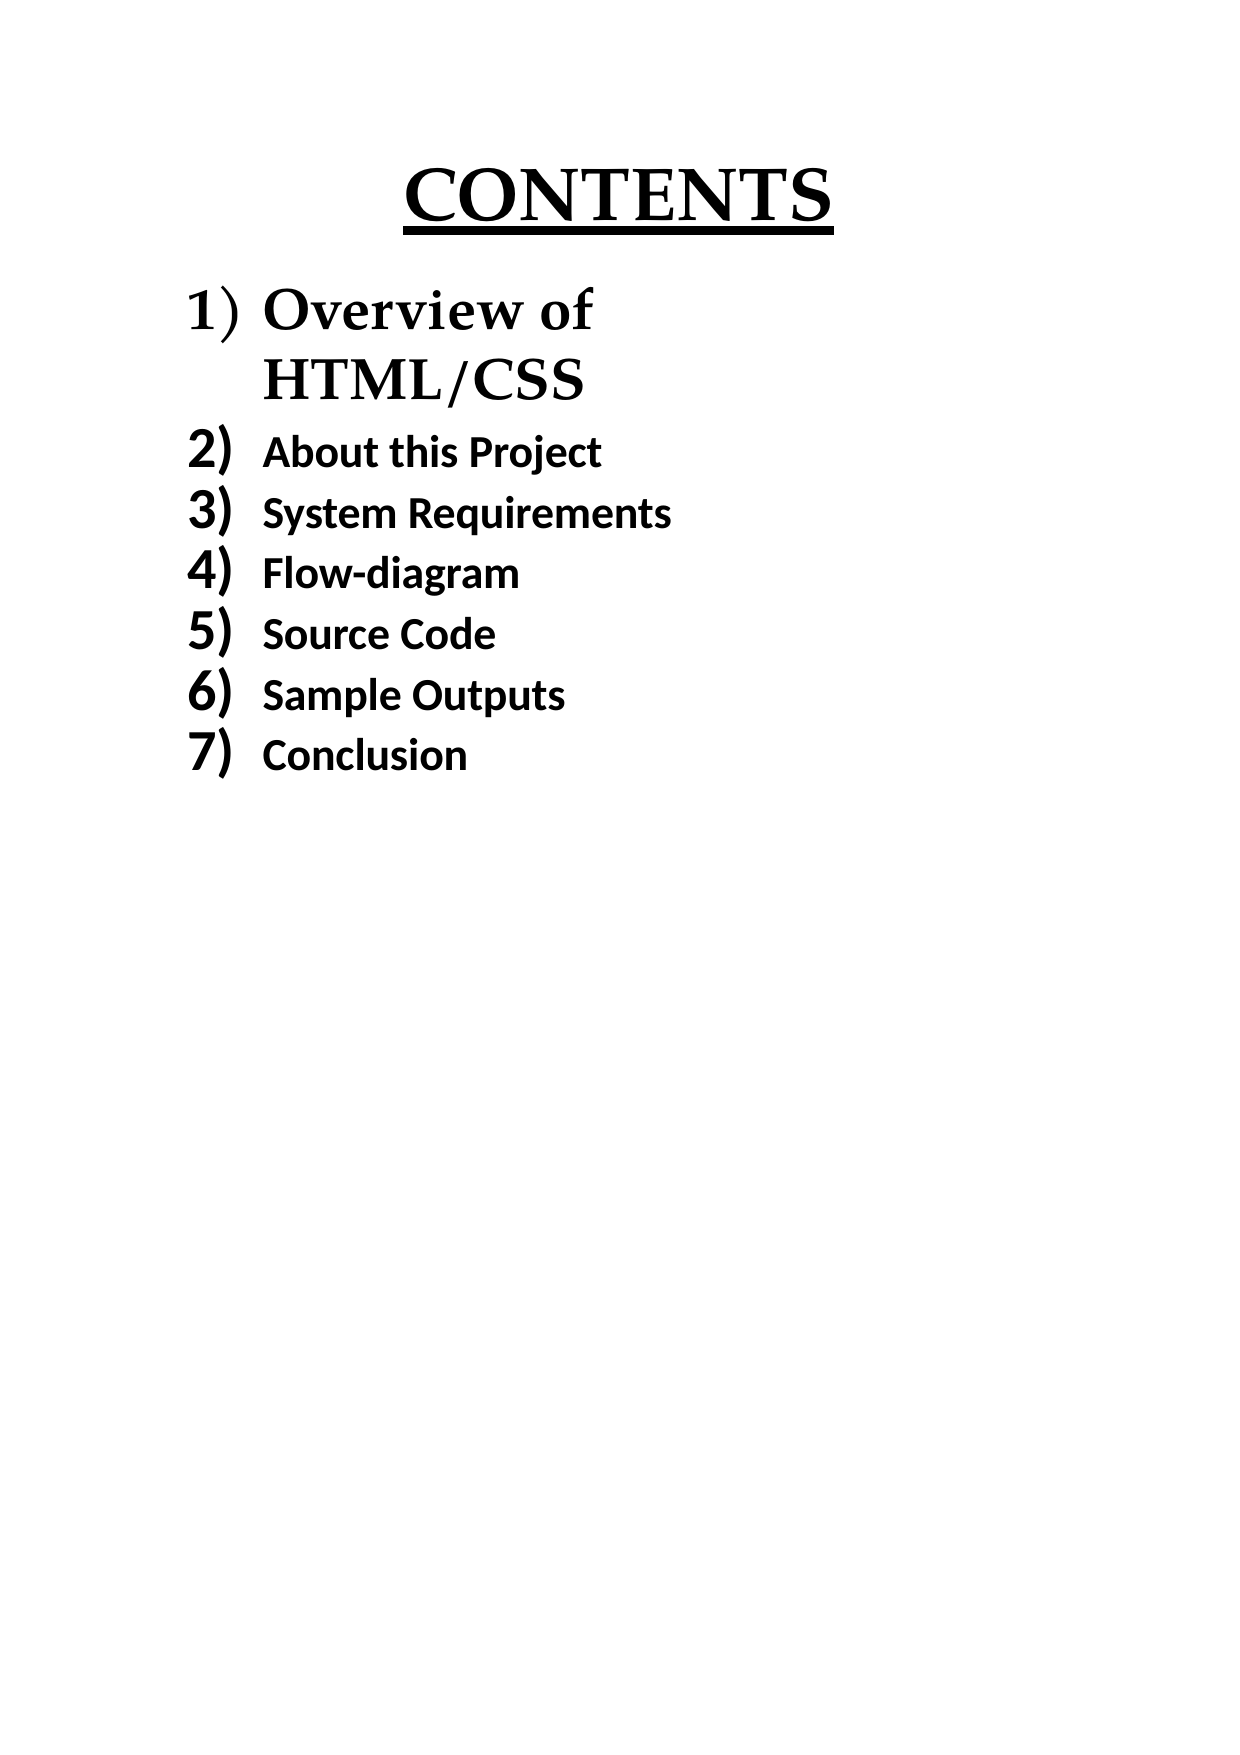

# CONTENTS
Overview of HTML/CSS
About this Project
System Requirements
Flow-diagram
Source Code
Sample Outputs
Conclusion